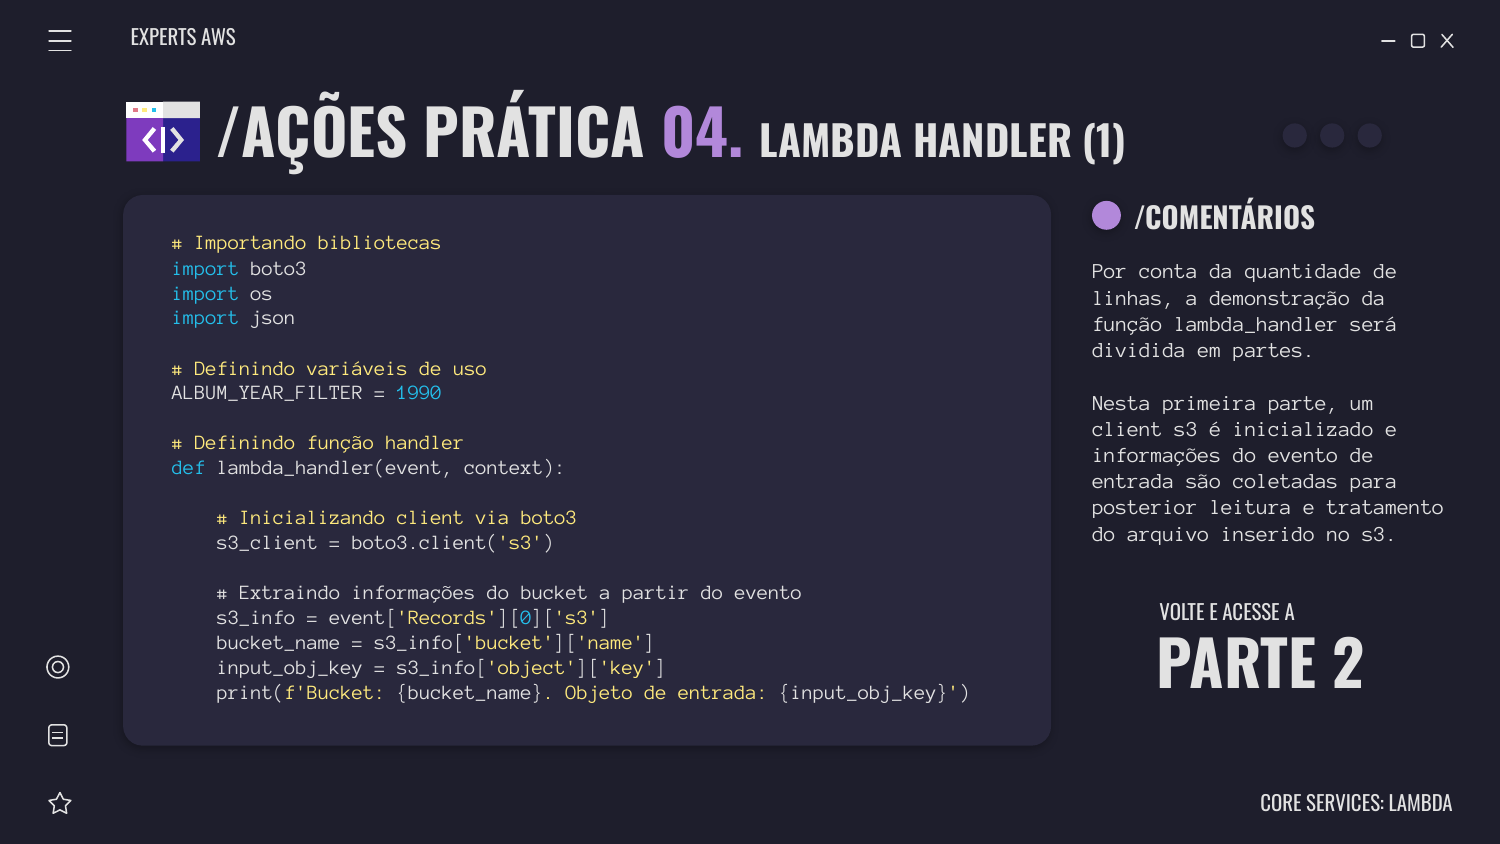

EXPERTS AWS

/AÇÕES PRÁTICA 04. LAMBDA HANDLER (1)

/COMENTÁRIOS

# Importando bibliotecas
import boto3
import os
import json

# Definindo variáveis de uso
ALBUM_YEAR_FILTER = 1990

# Definindo função handler
def lambda_handler(event, context):

    # Inicializando client via boto3
    s3_client = boto3.client('s3')

    # Extraindo informações do bucket a partir do evento
    s3_info = event['Records'][0]['s3']
    bucket_name = s3_info['bucket']['name']
    input_obj_key = s3_info['object']['key']
    print(f'Bucket: {bucket_name}. Objeto de entrada: {input_obj_key}')
Por conta da quantidade de linhas, a demonstração da função lambda_handler será dividida em partes.

Nesta primeira parte, um client s3 é inicializado e informações do evento de entrada são coletadas para posterior leitura e tratamento do arquivo inserido no s3.
VOLTE E ACESSE A
PARTE 2

CORE SERVICES: LAMBDA